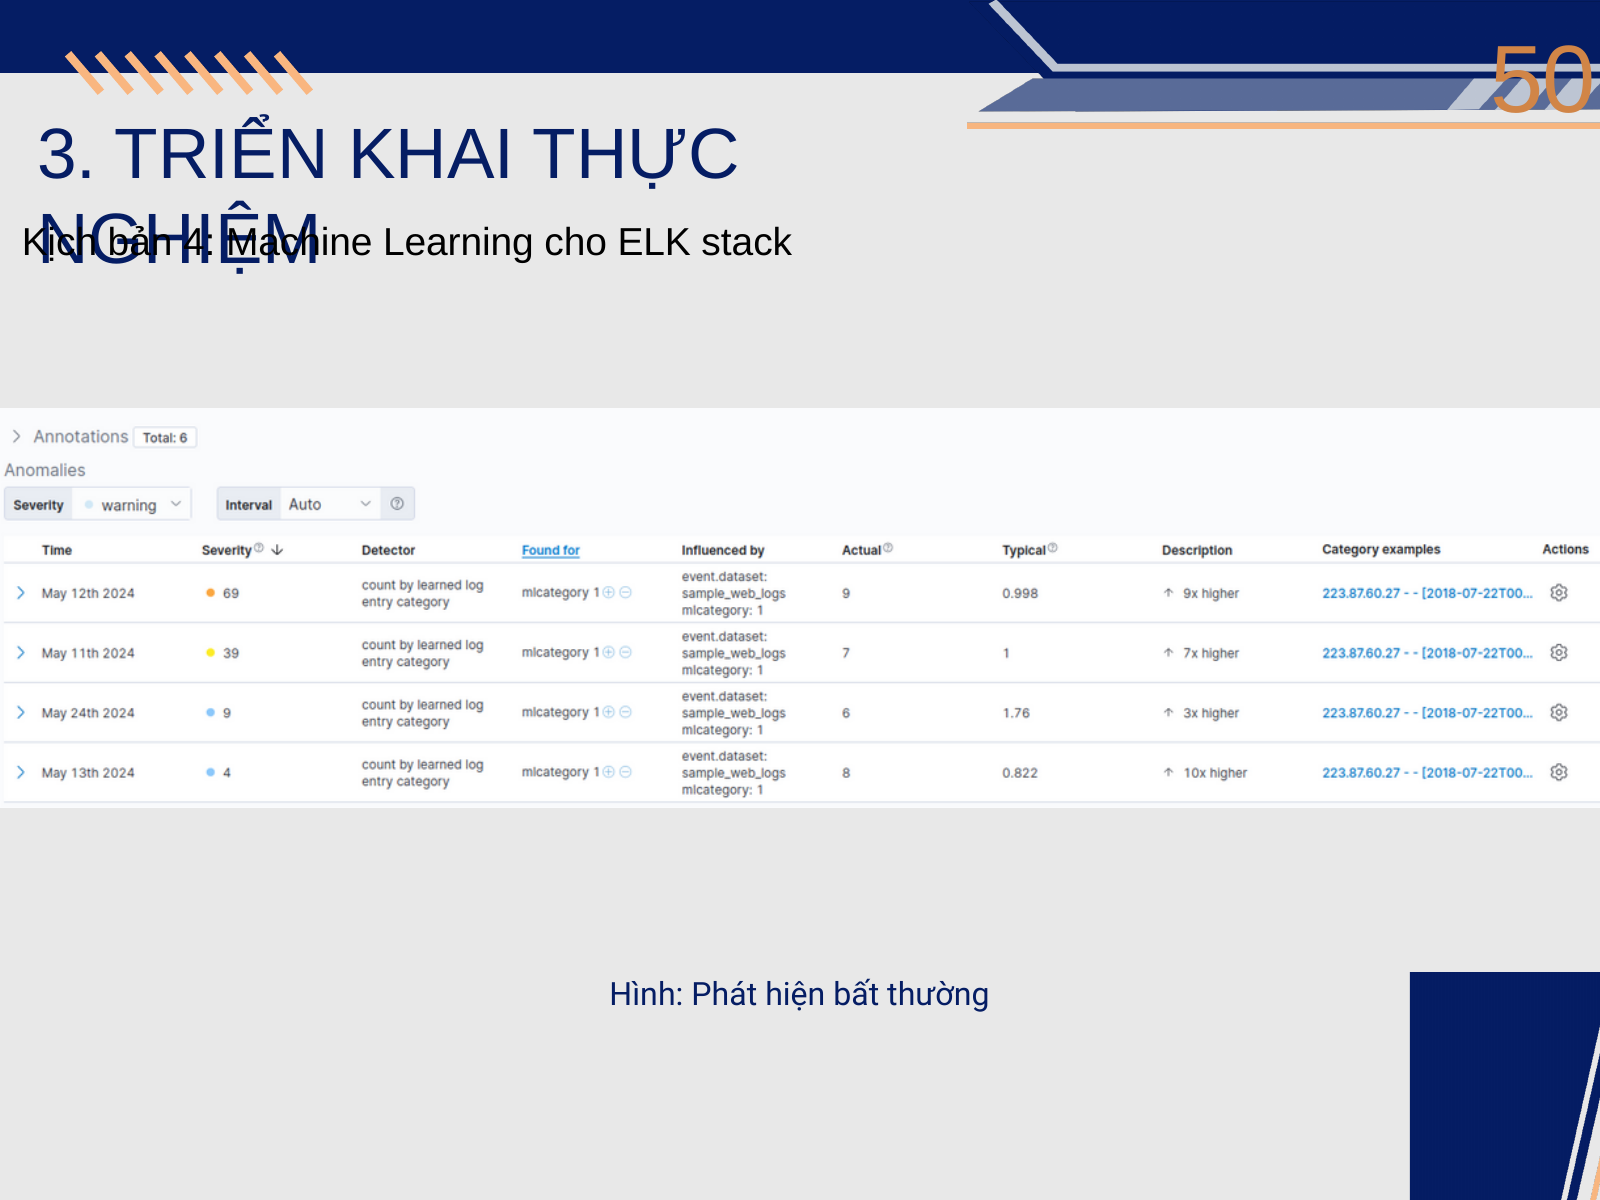

50
3. TRIỂN KHAI THỰC NGHIỆM
Kịch bản 4: Machine Learning cho ELK stack

Hình: Phát hiện bất thường